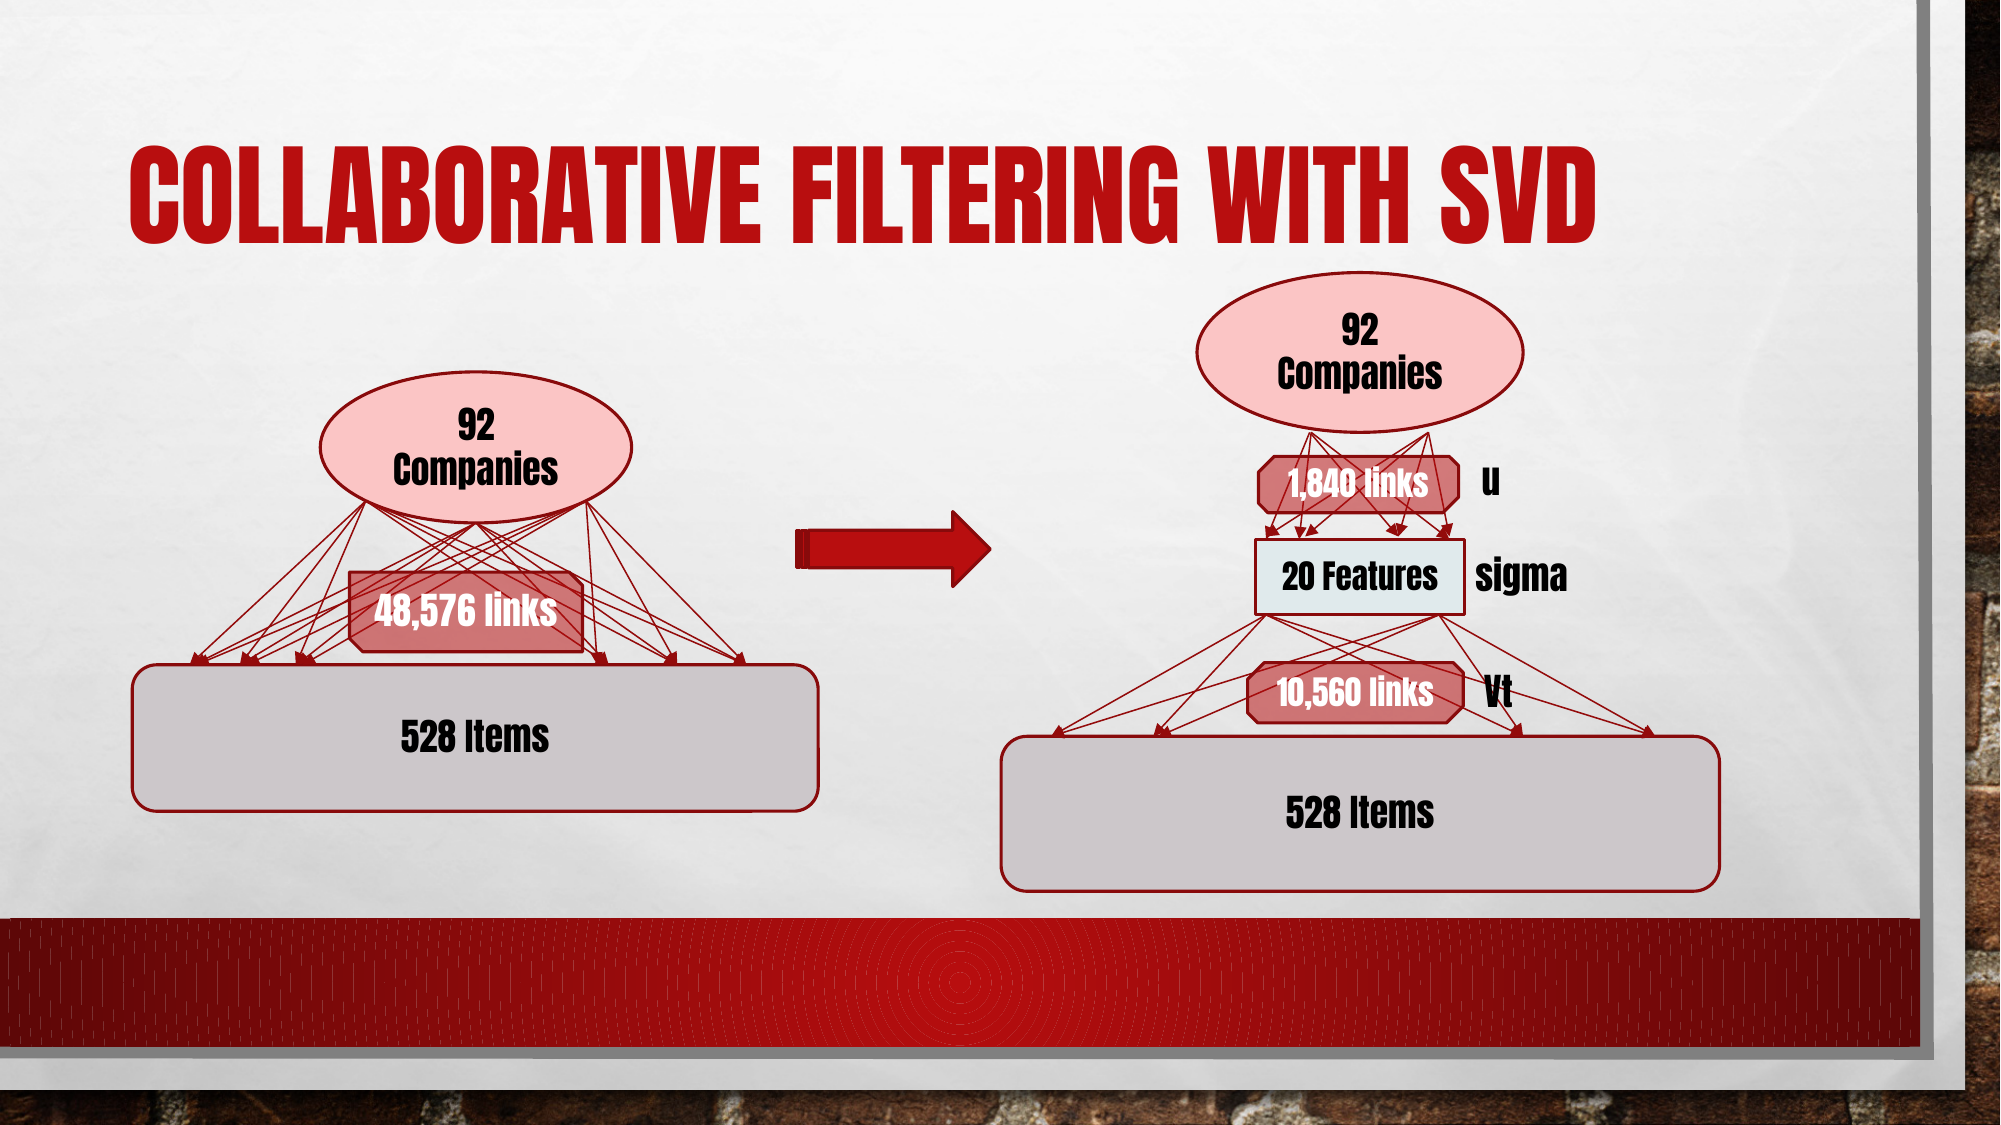

# collaborative filtering with SVD
92 Companies
1,840 links
20 Features
10,560 links
528 Items
92 Companies
48,576 links
528 Items
u

sigma
Vt